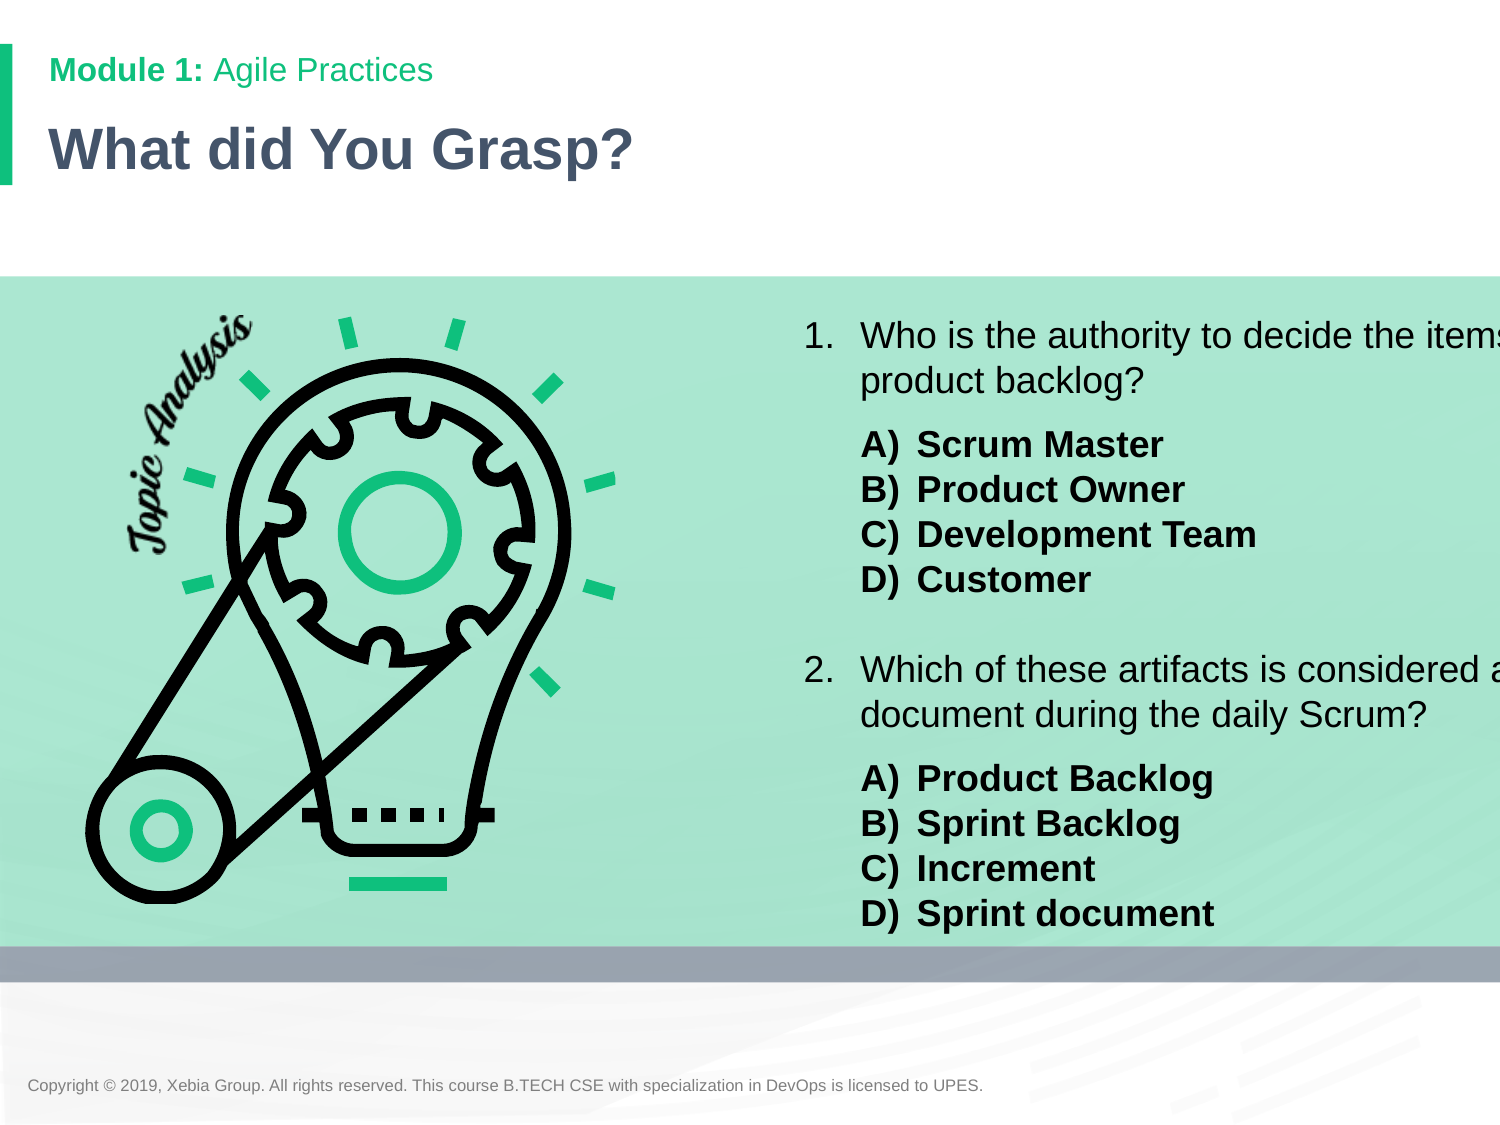

# What did You Grasp?
Who is the authority to decide the items that go into the product backlog?
Scrum Master
Product Owner
Development Team
Customer

Which of these artifacts is considered as the reference document during the daily Scrum?
Product Backlog
Sprint Backlog
Increment
Sprint document